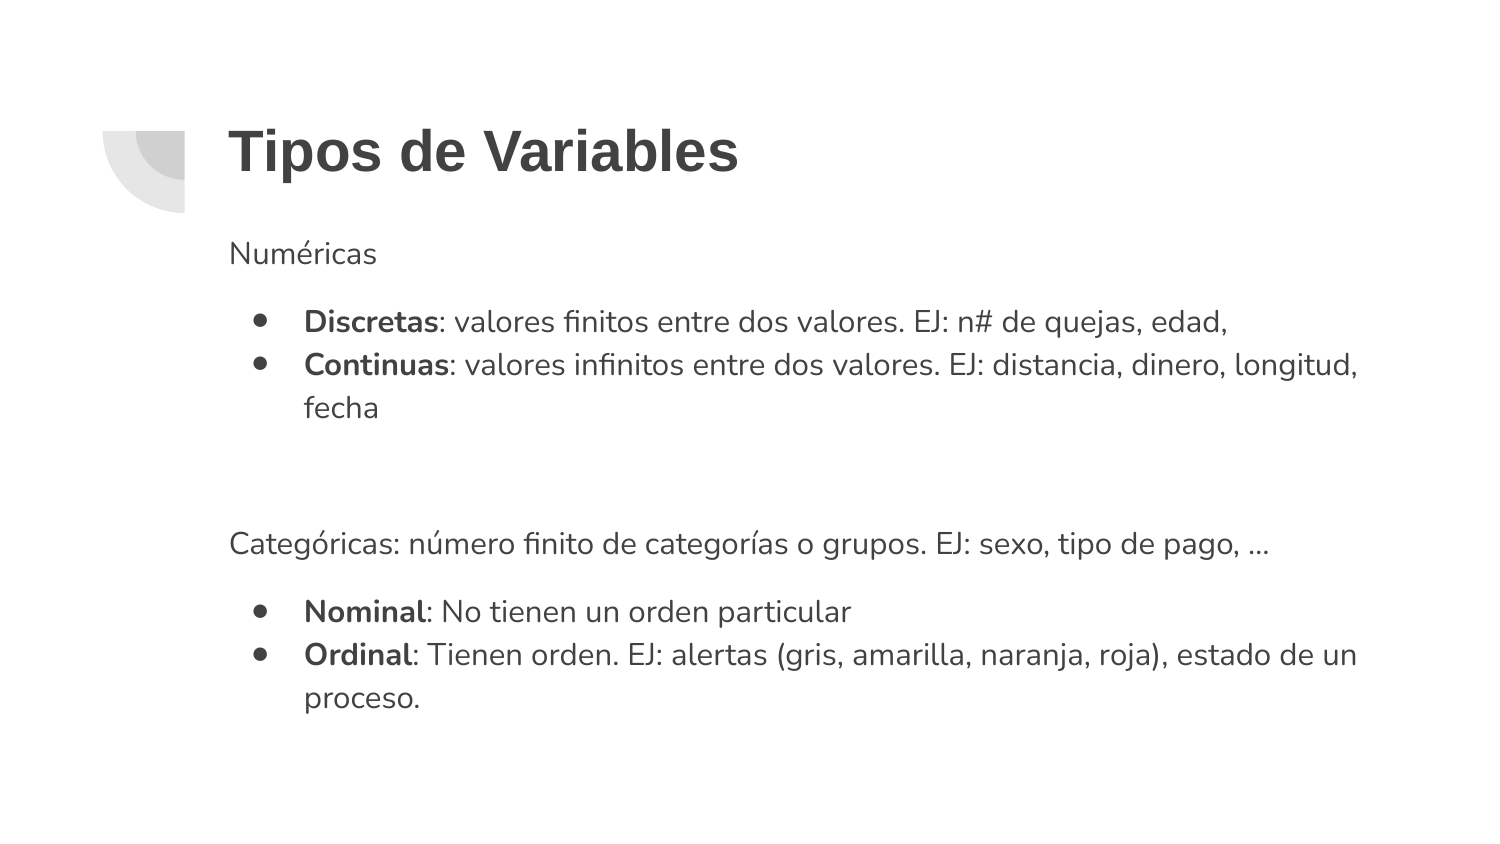

# Tipos de Variables
Numéricas
Discretas: valores finitos entre dos valores. EJ: n# de quejas, edad,
Continuas: valores infinitos entre dos valores. EJ: distancia, dinero, longitud, fecha

Categóricas: número finito de categorías o grupos. EJ: sexo, tipo de pago, …
Nominal: No tienen un orden particular
Ordinal: Tienen orden. EJ: alertas (gris, amarilla, naranja, roja), estado de un proceso.